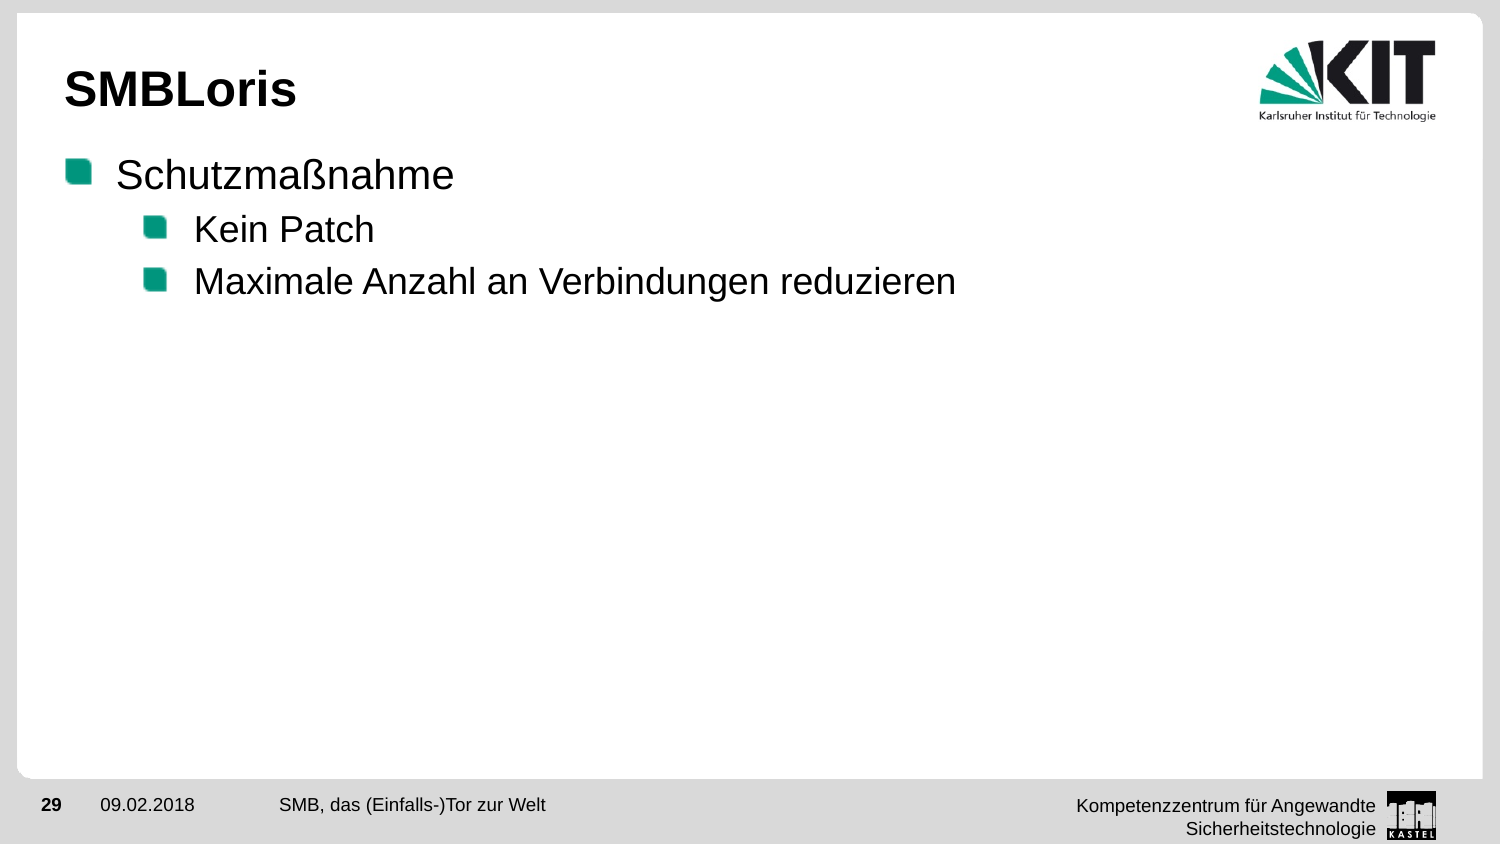

# SMBLoris
Schutzmaßnahme
Kein Patch
Maximale Anzahl an Verbindungen reduzieren
SMB, das (Einfalls-)Tor zur Welt